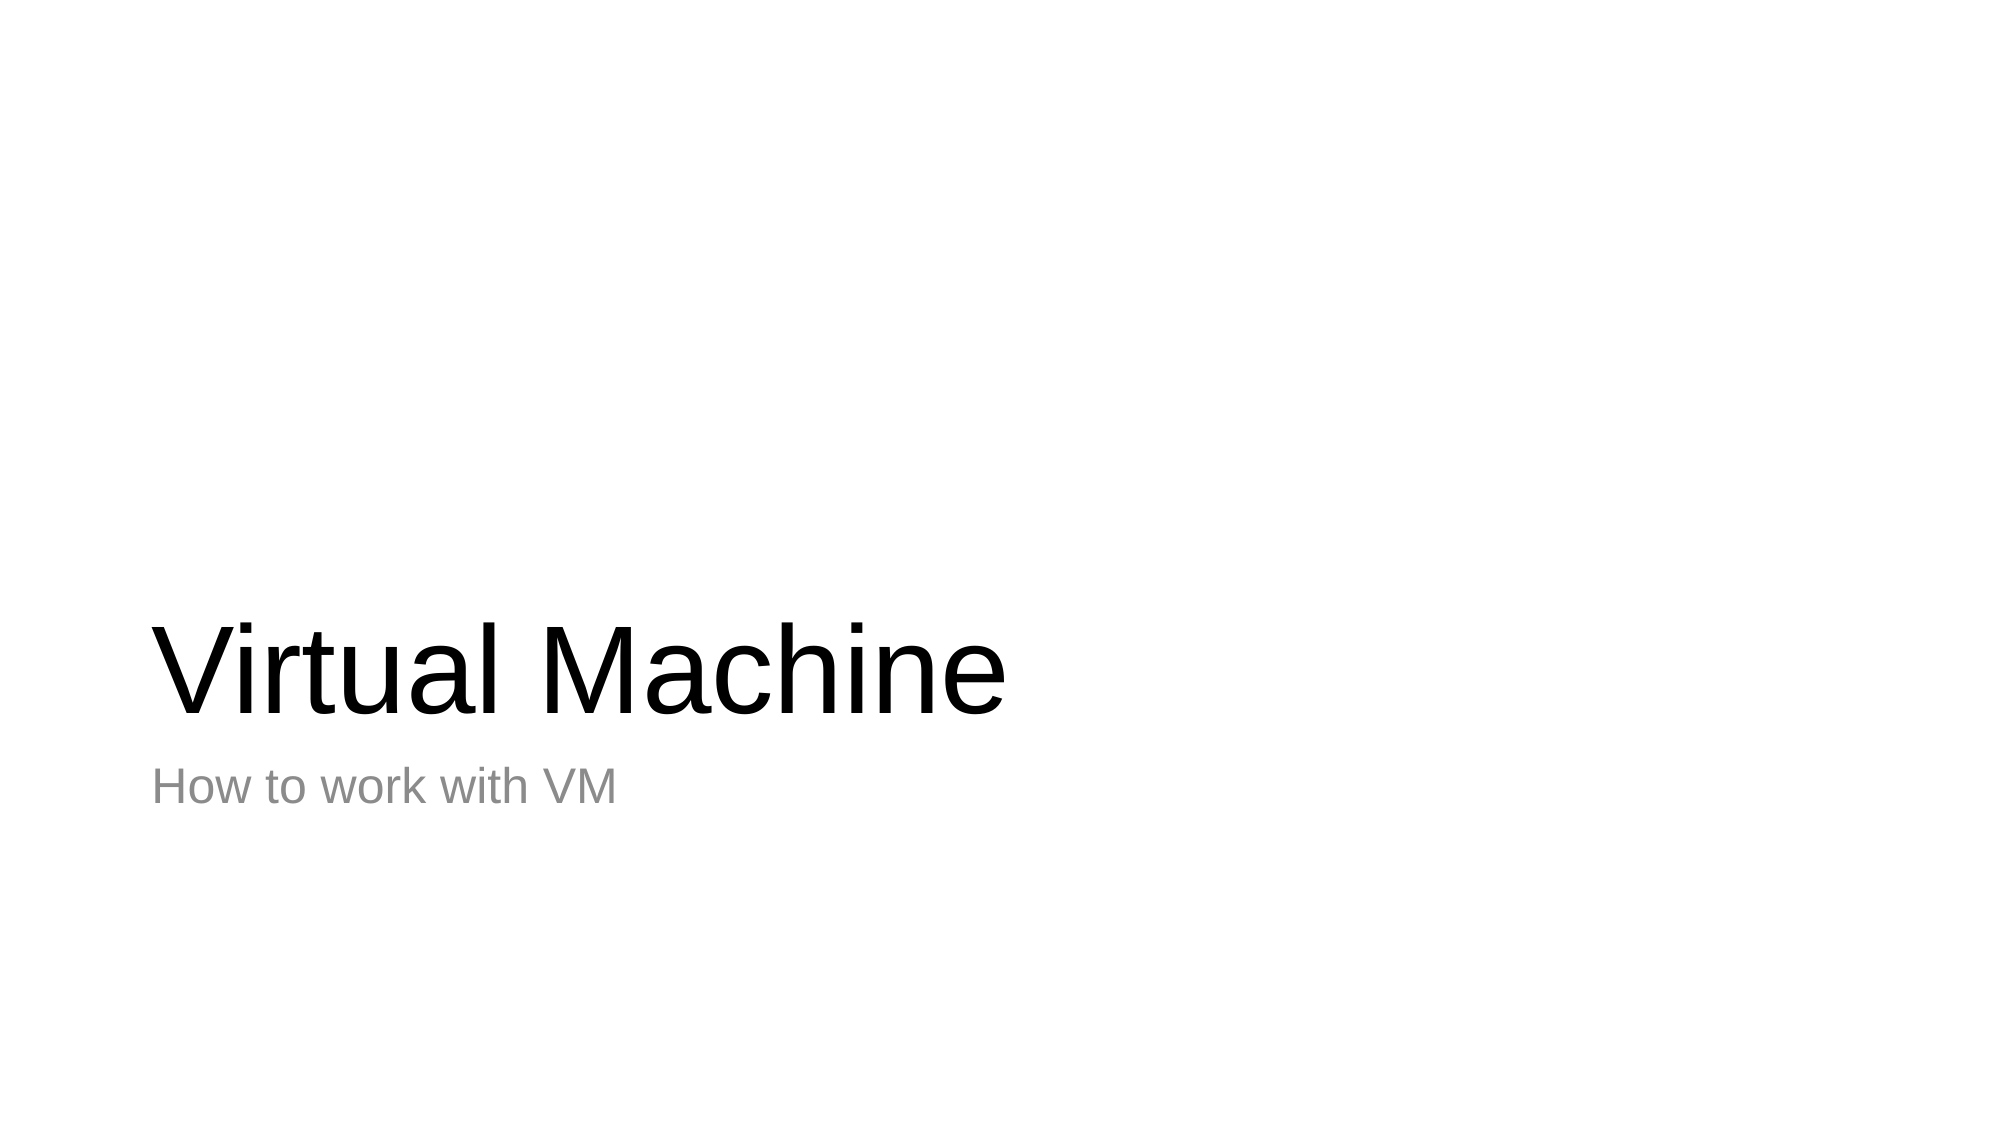

# Virtual Machine
How to work with VM